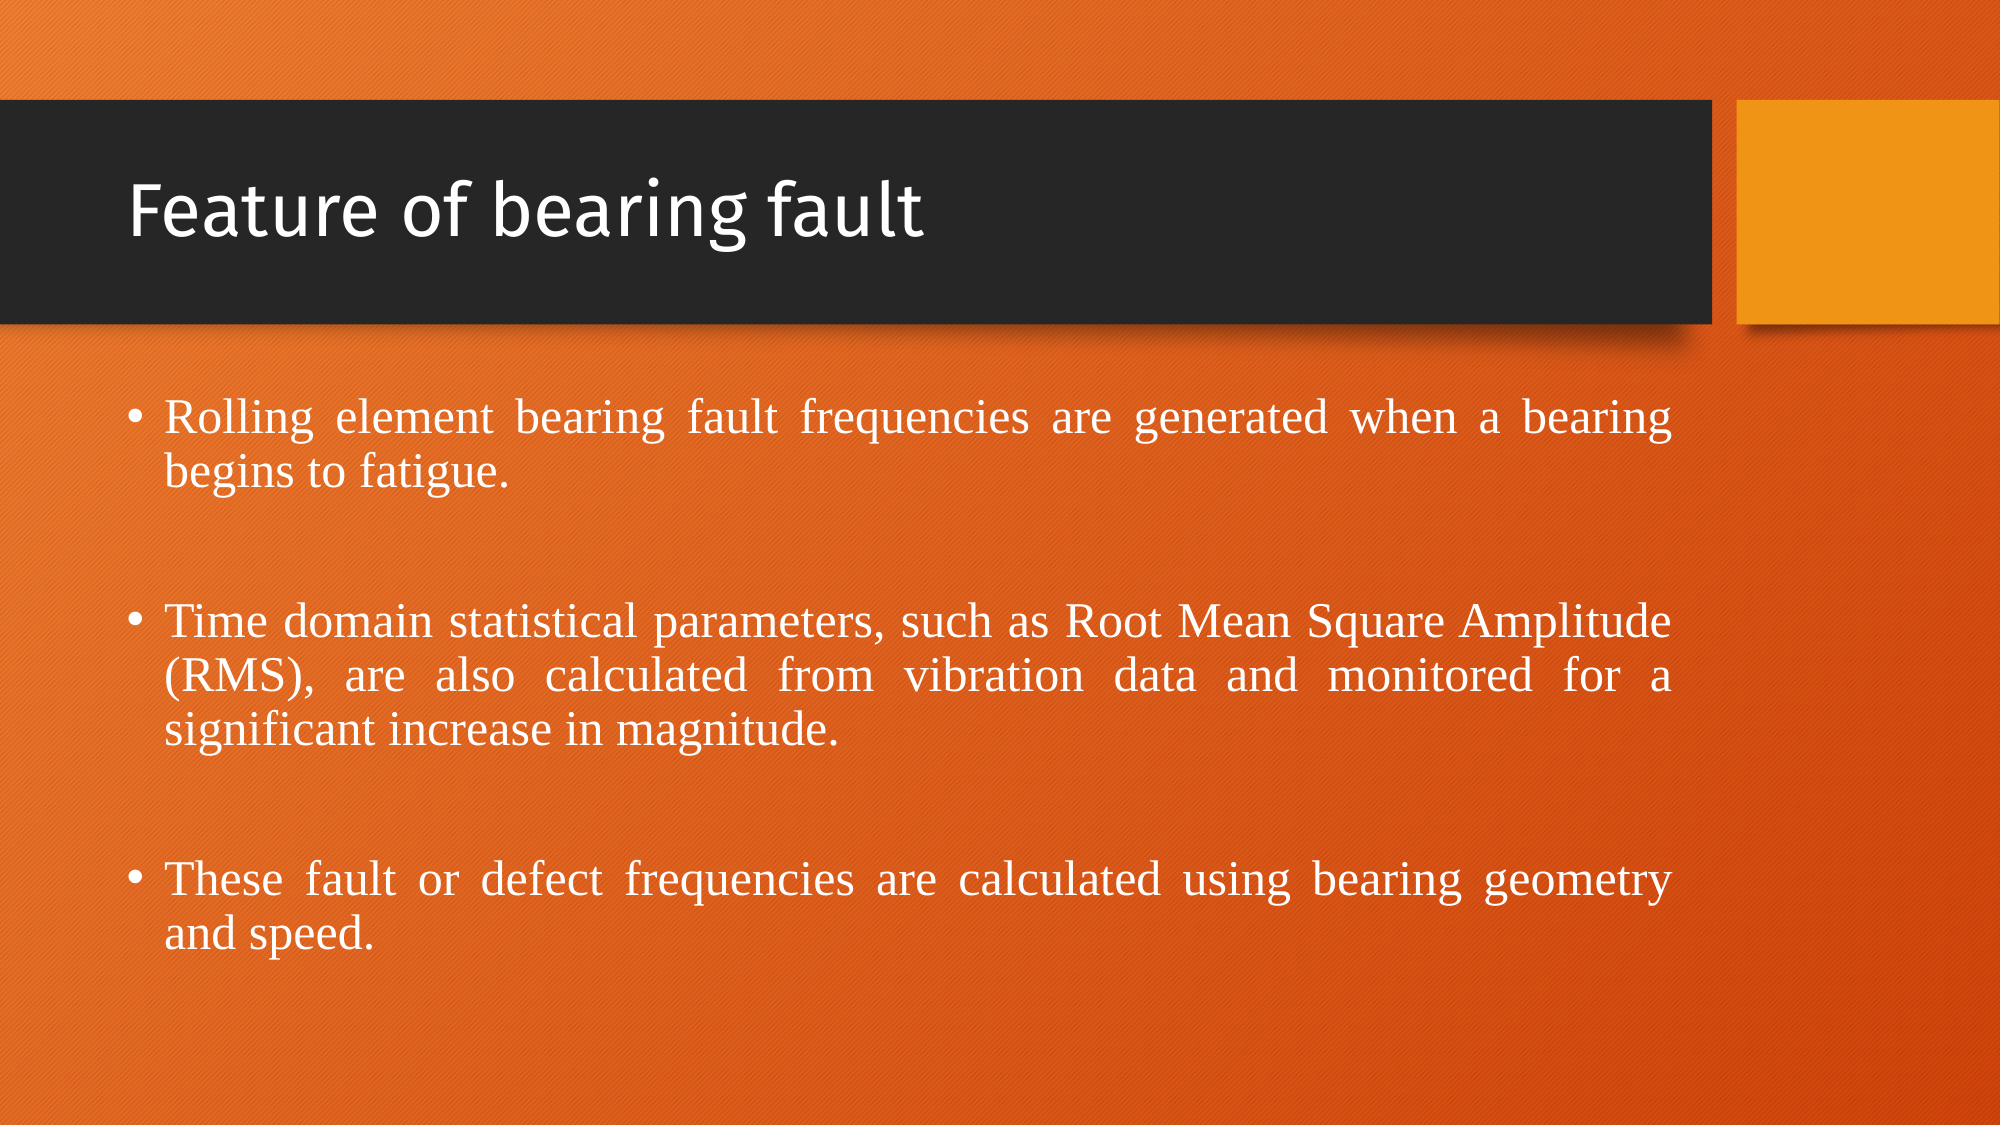

# Feature of bearing fault
Rolling element bearing fault frequencies are generated when a bearing begins to fatigue.

Time domain statistical parameters, such as Root Mean Square Amplitude (RMS), are also calculated from vibration data and monitored for a significant increase in magnitude.

These fault or defect frequencies are calculated using bearing geometry and speed.